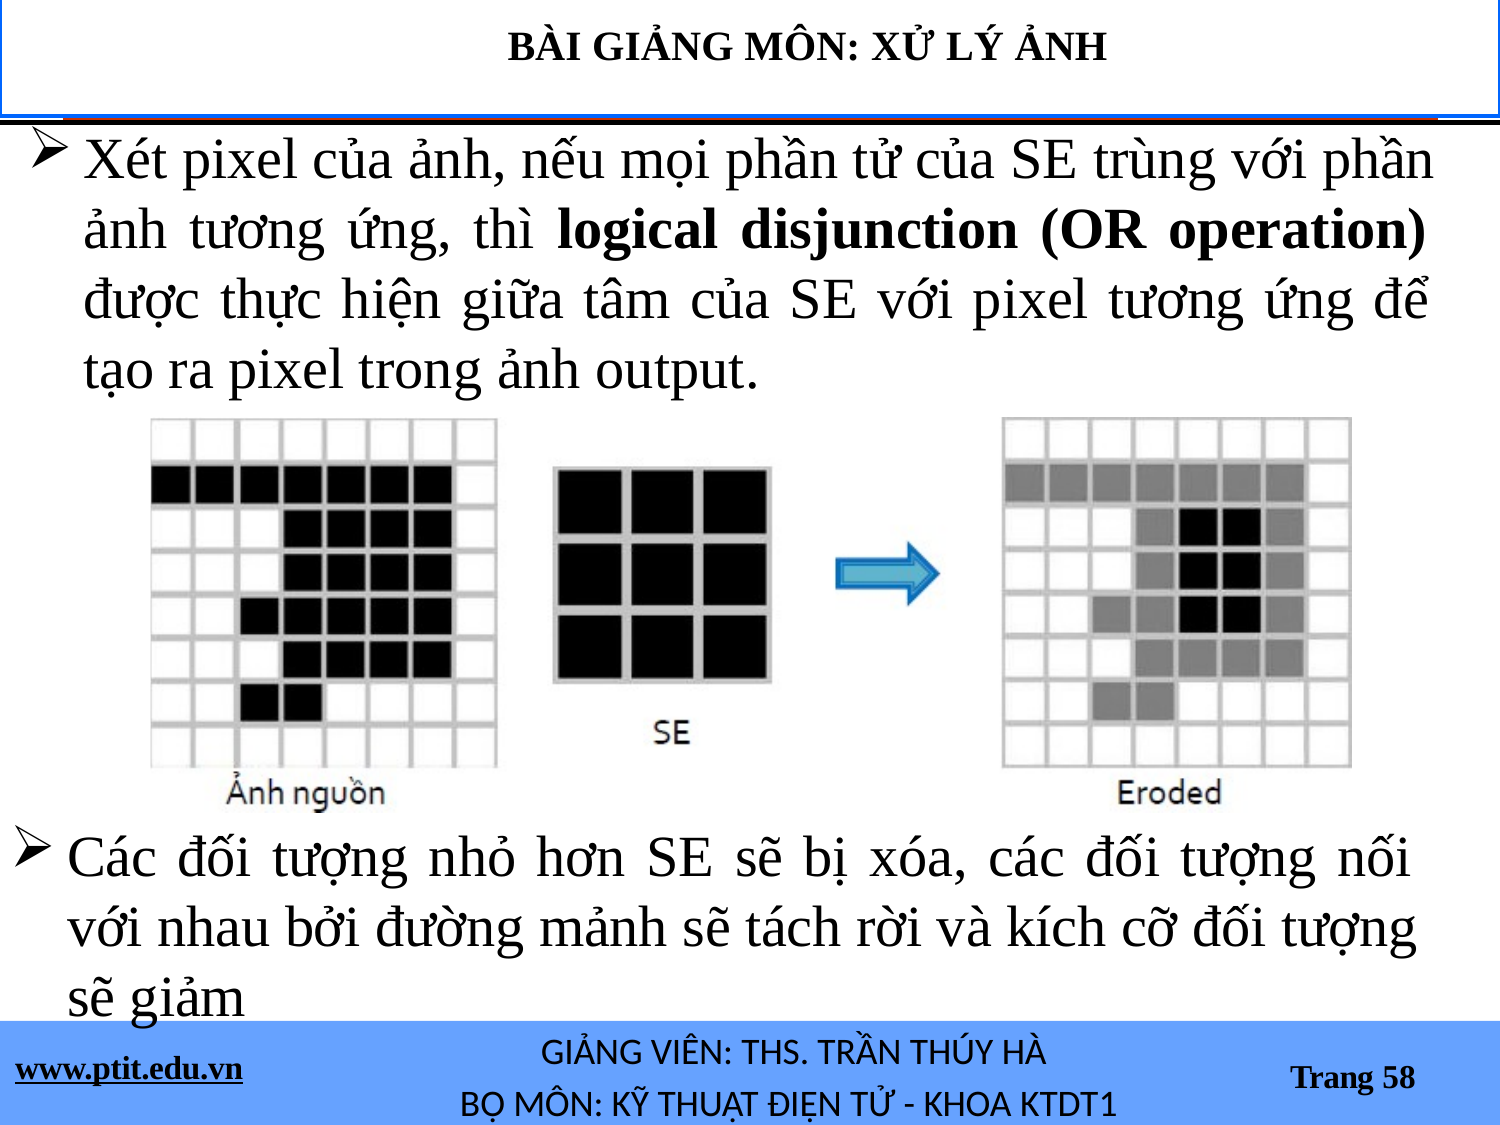

BÀI GIẢNG MÔN: XỬ LÝ ẢNH

Xét pixel của ảnh, nếu mọi phần tử của SE trùng với phần  ảnh tương ứng, thì logical disjunction (OR operation)  được thực hiện giữa tâm của SE với pixel tương ứng để  tạo ra pixel trong ảnh output.

Các đối tượng nhỏ hơn SE sẽ bị xóa, các đối tượng nối  với nhau bởi đường mảnh sẽ tách rời và kích cỡ đối tượng  sẽ giảm

GIẢNG VIÊN: THS. TRẦN THÚY HÀ
BỘ MÔN: KỸ THUẬT ĐIỆN TỬ - KHOA KTDT1
www.ptit.edu.vn
Trang 58